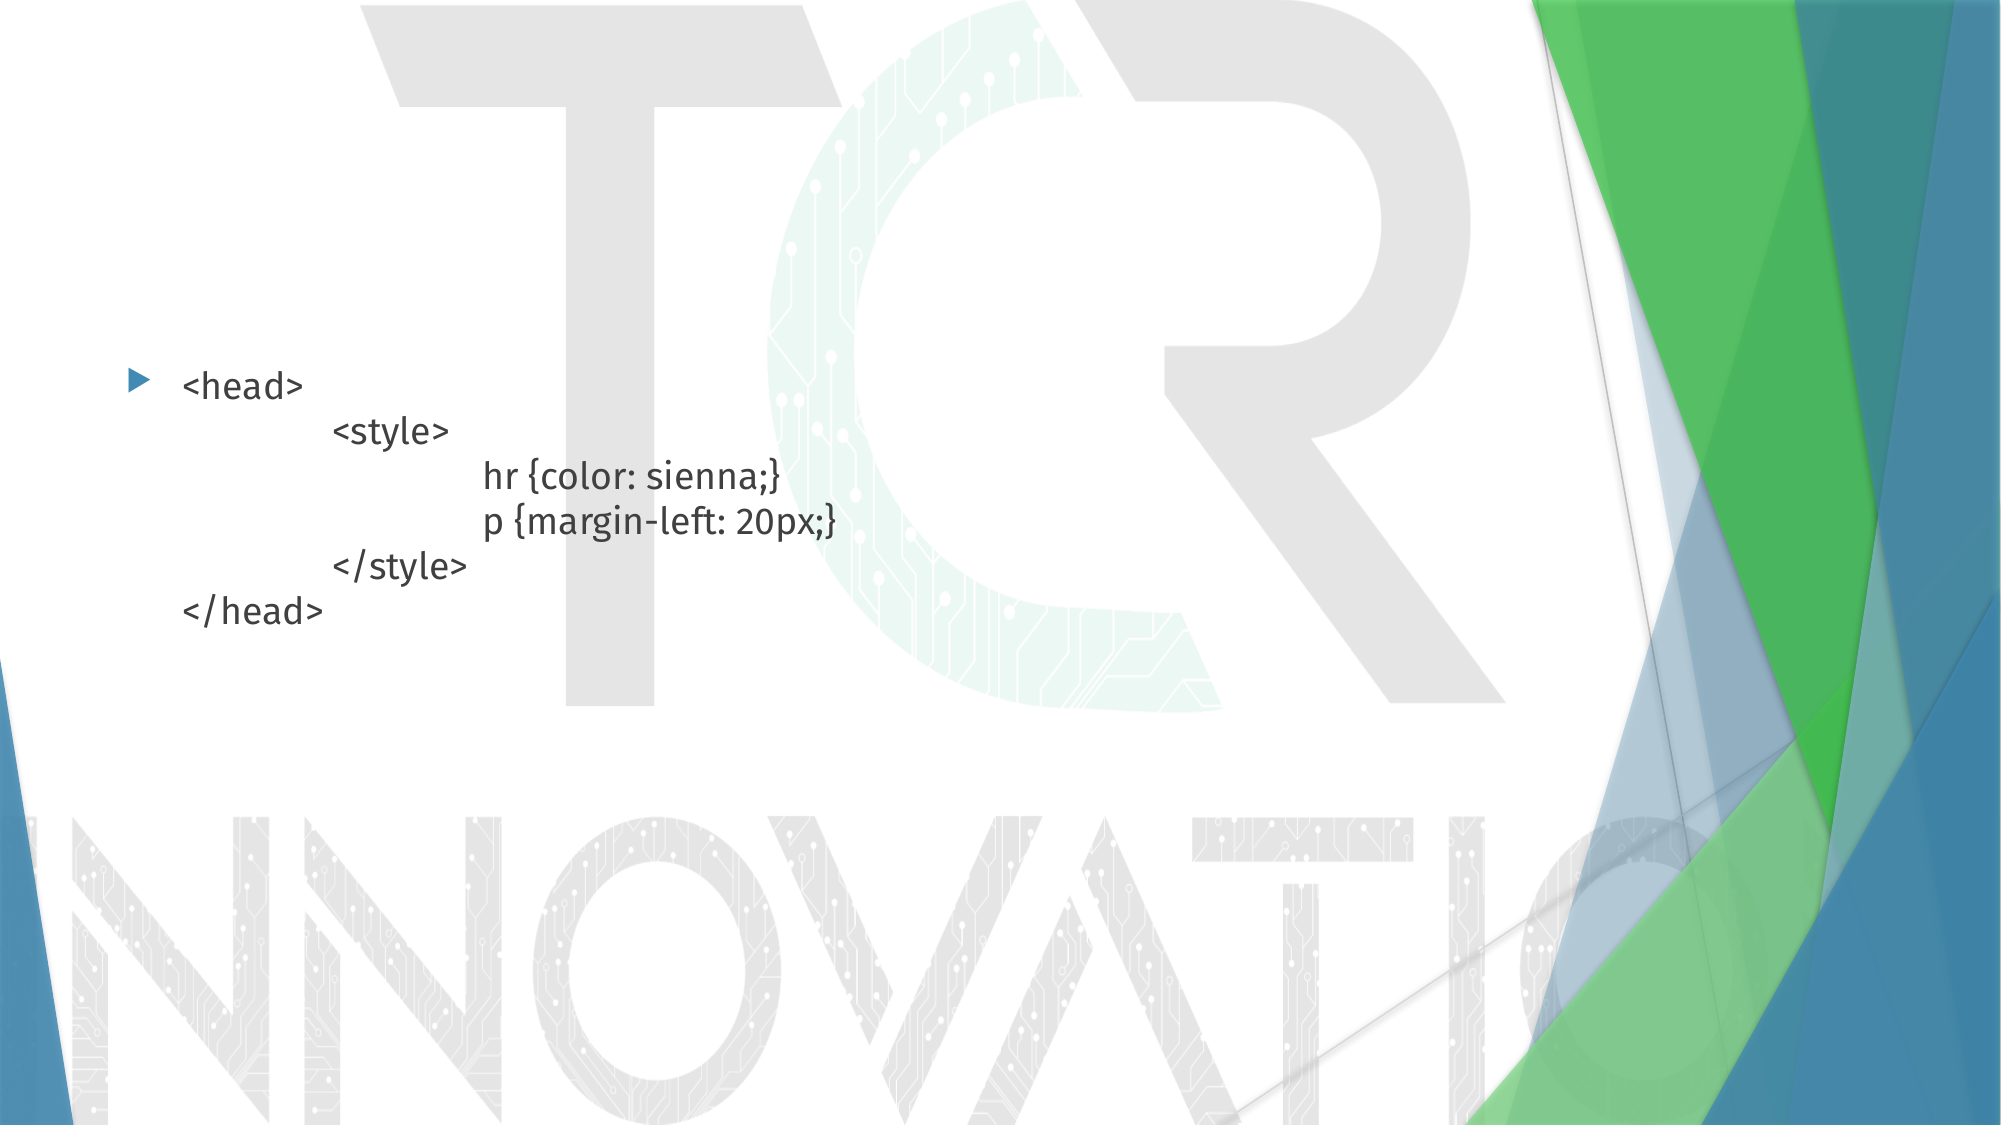

#
<head>
	<style>
		hr {color: sienna;}
		p {margin-left: 20px;}
	</style>
</head>